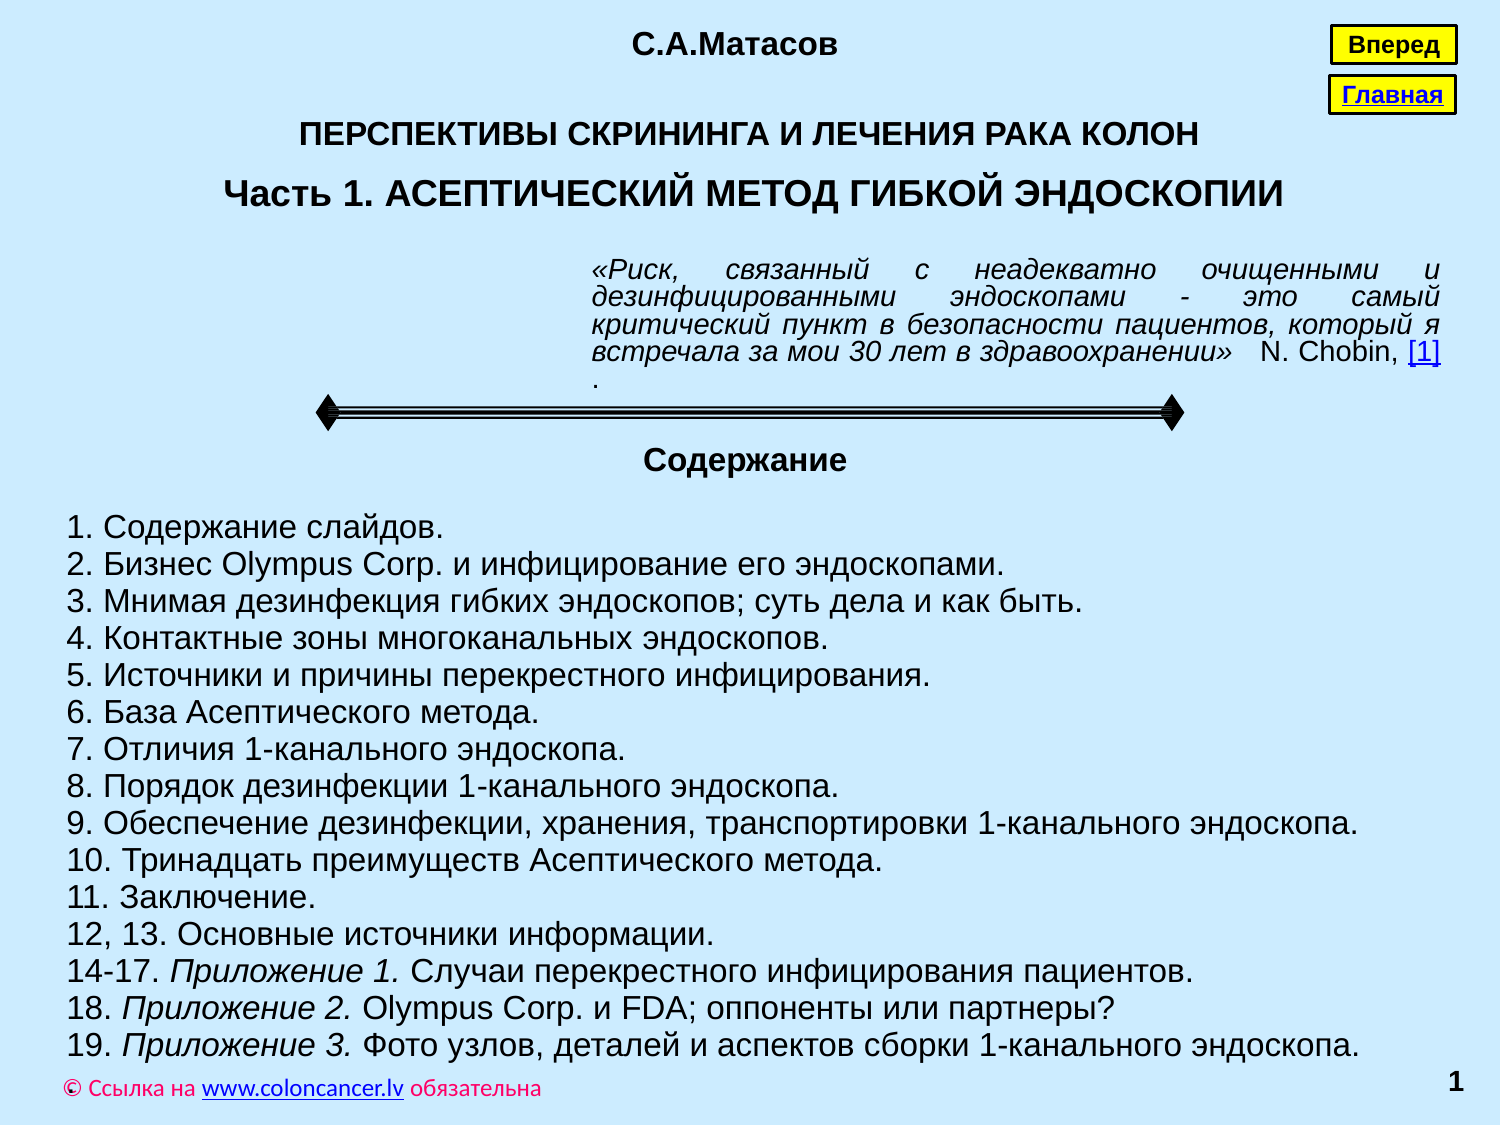

С.А.Матасов

Вперед

Главная
ПЕРСПЕКТИВЫ СКРИНИНГА И ЛЕЧЕНИЯ РАКА КОЛОН
Часть 1. АСЕПТИЧЕСКИЙ МЕТОД ГИБКОЙ ЭНДОСКОПИИ
«Риск, связанный с неадекватно очищенными и дезинфицированными эндоскопами - это самый критический пункт в безопасности пациентов, который я встречала за мои 30 лет в здравоохранении»   N. Chobin, [1].

Содержание
1. Содержание слайдов.
2. Бизнес Olympus Corp. и инфицирование его эндоскопами.
3. Мнимая дезинфекция гибких эндоскопов; суть дела и как быть.
4. Контактные зоны многоканальных эндоскопов.
5. Источники и причины перекрестного инфицирования.
6. База Асептического метода.
7. Отличия 1-канального эндоскопа.
8. Порядок дезинфекции 1-канального эндоскопа.
9. Обеспечение дезинфекции, хранения, транспортировки 1-канального эндоскопа.
10. Тринадцать преимуществ Асептического метода.
11. Заключение.
12, 13. Основные источники информации.
14-17. Приложение 1. Случаи перекрестного инфицирования пациентов.
18. Приложение 2. Olympus Corp. и FDA; оппоненты или партнеры?
19. Приложение 3. Фото узлов, деталей и аспектов сборки 1-канального эндоскопа.
.

1
© Ссылка на www.coloncancer.lv обязательна